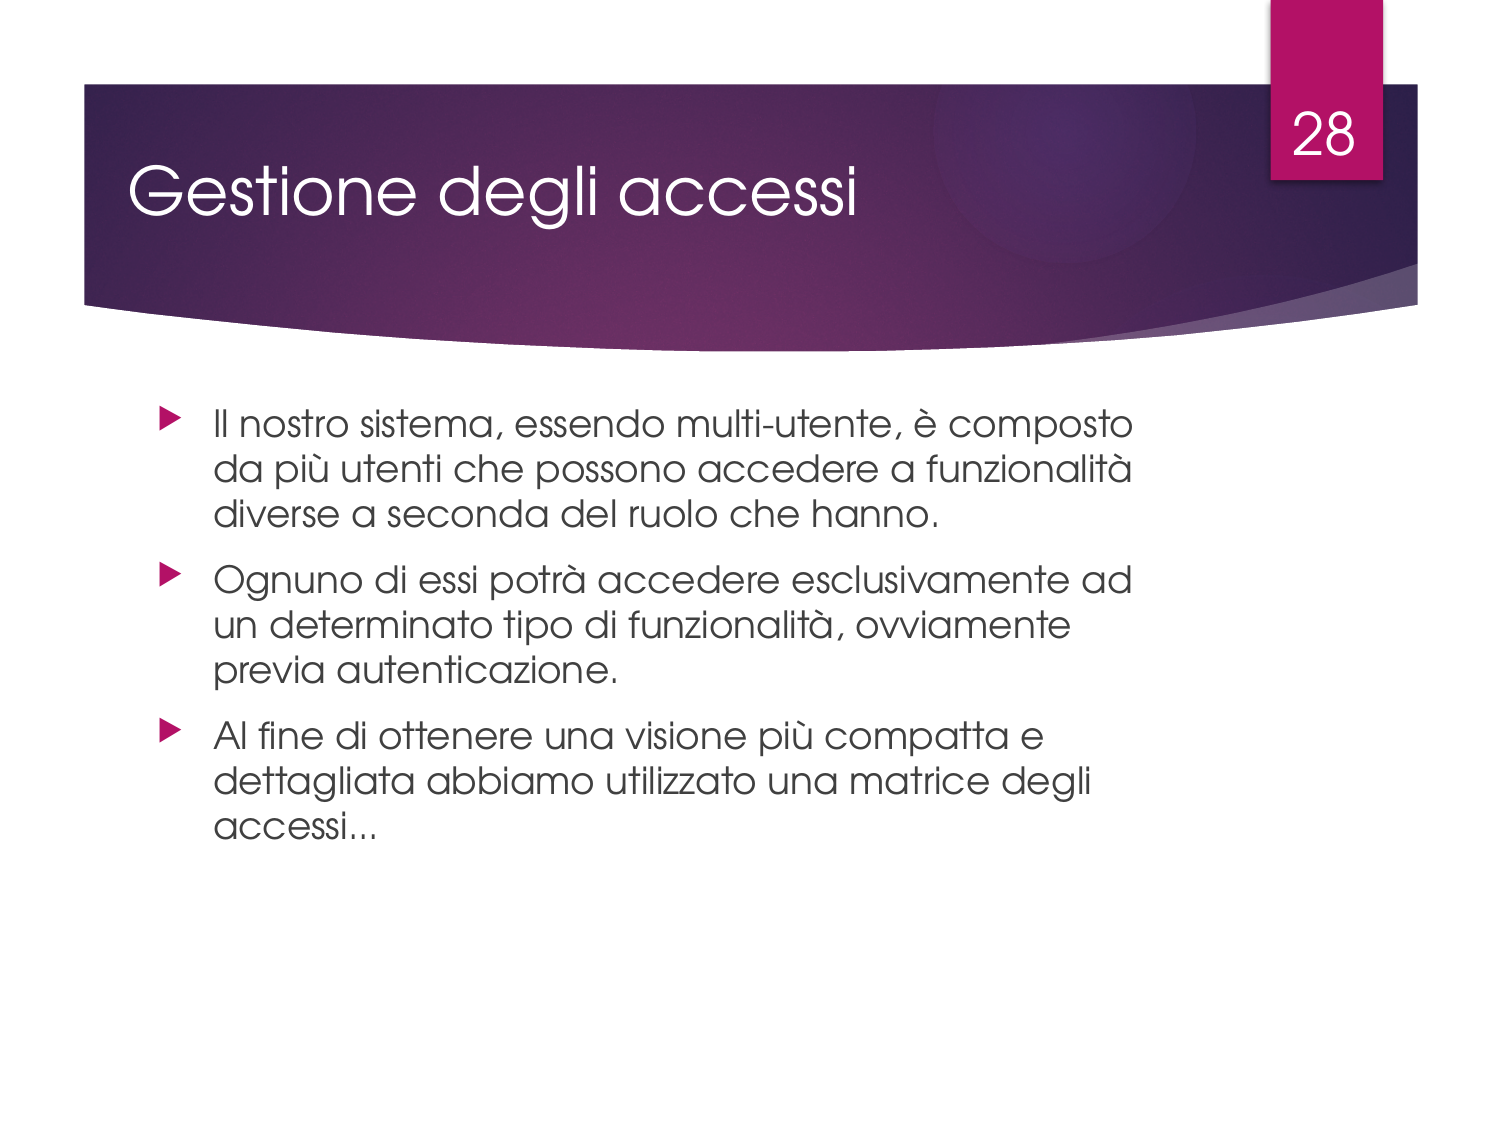

28
# Gestione degli accessi
Il nostro sistema, essendo multi-utente, è composto da più utenti che possono accedere a funzionalità diverse a seconda del ruolo che hanno.
Ognuno di essi potrà accedere esclusivamente ad un determinato tipo di funzionalità, ovviamente previa autenticazione.
Al fine di ottenere una visione più compatta e dettagliata abbiamo utilizzato una matrice degli accessi...